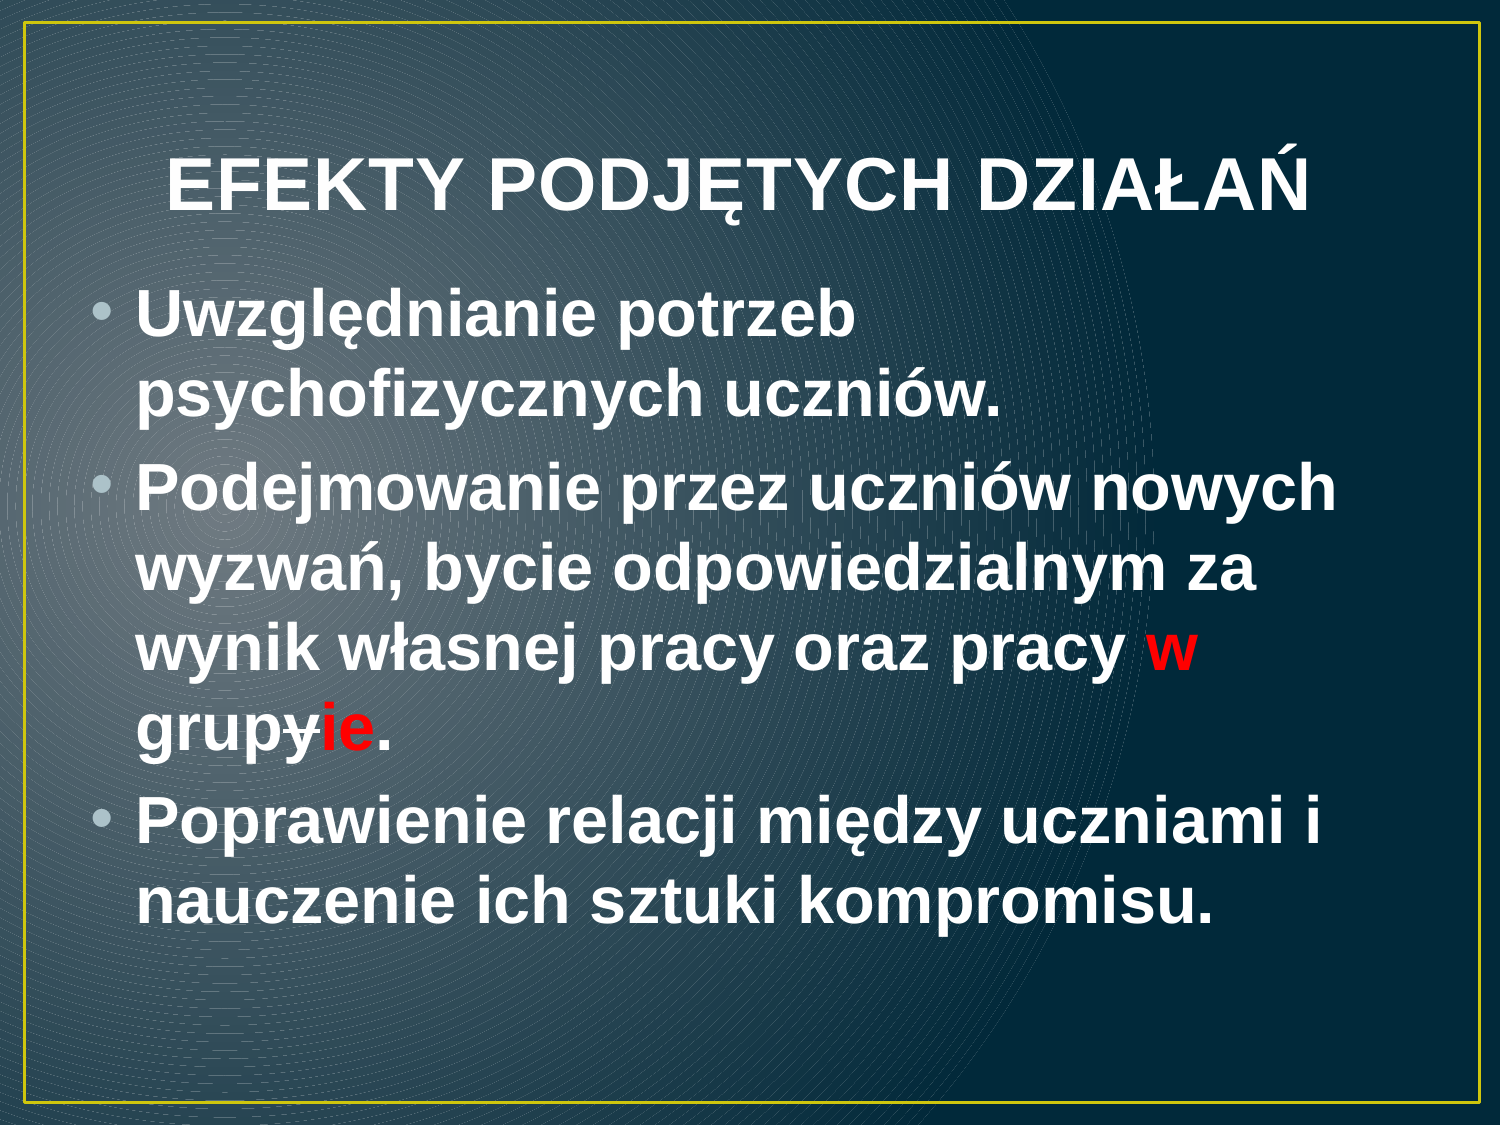

# EFEKTY PODJĘTYCH DZIAŁAŃ
Uwzględnianie potrzeb psychofizycznych uczniów.
Podejmowanie przez uczniów nowych wyzwań, bycie odpowiedzialnym za wynik własnej pracy oraz pracy w grupyie.
Poprawienie relacji między uczniami i nauczenie ich sztuki kompromisu.